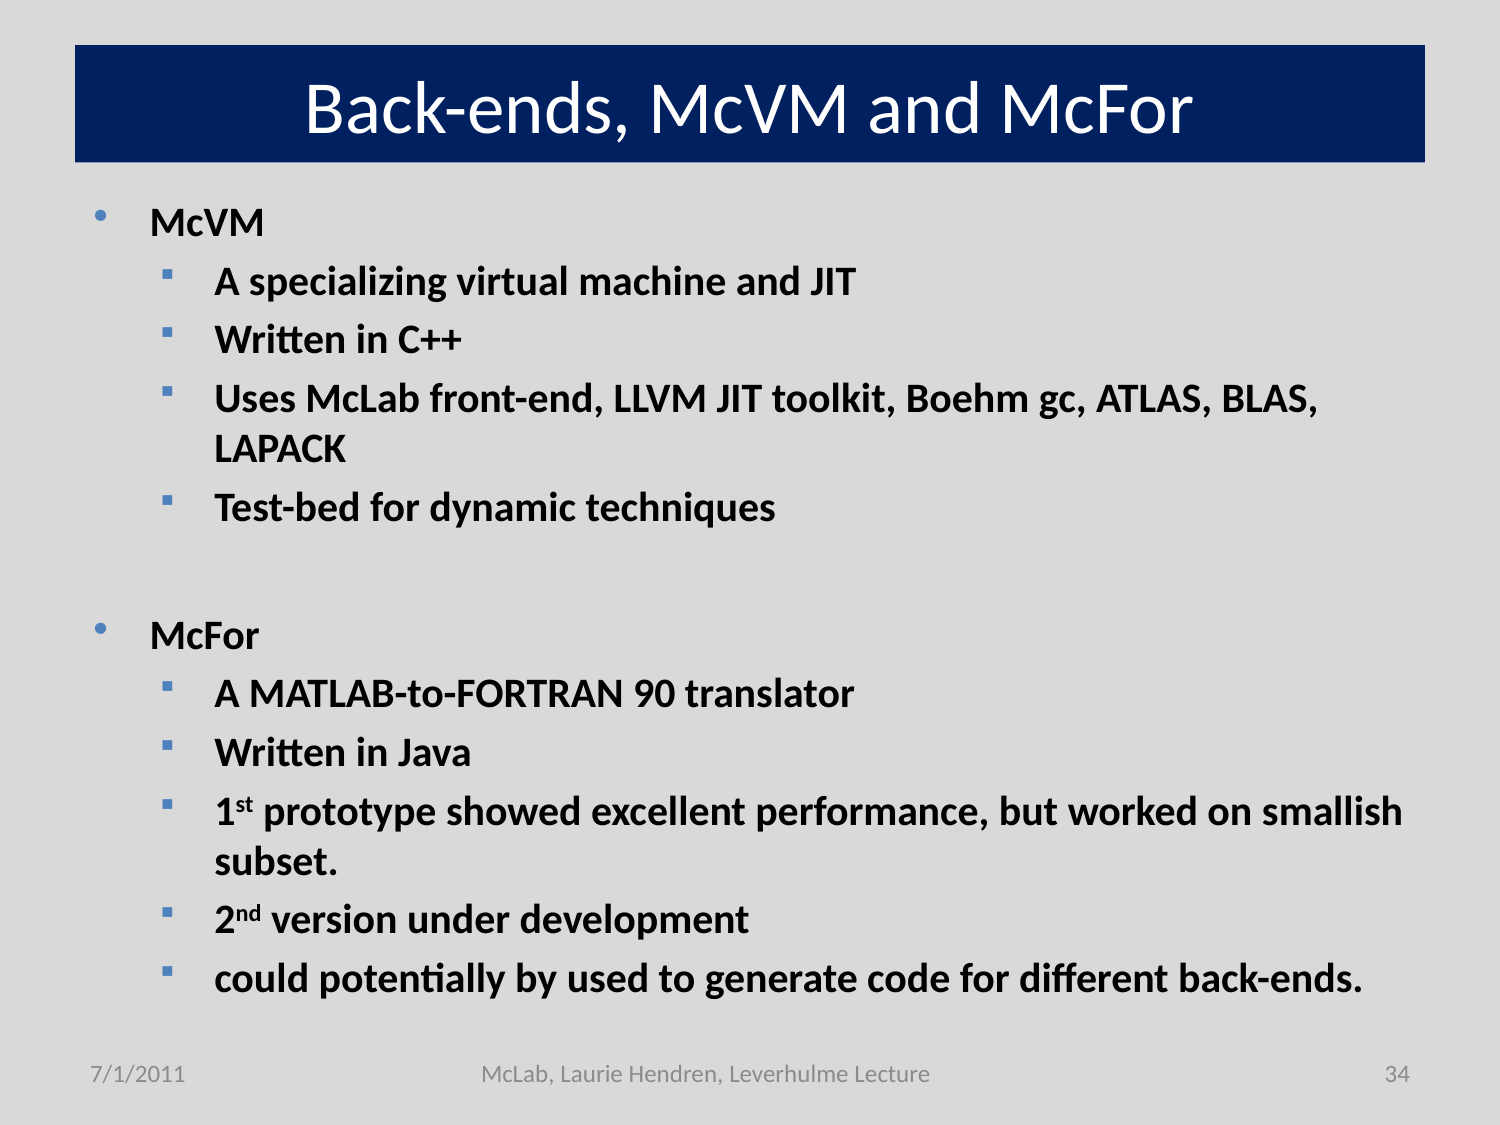

# Back-ends, McVM and McFor
McVM
A specializing virtual machine and JIT
Written in C++
Uses McLab front-end, LLVM JIT toolkit, Boehm gc, ATLAS, BLAS, LAPACK
Test-bed for dynamic techniques

McFor
A MATLAB-to-FORTRAN 90 translator
Written in Java
1st prototype showed excellent performance, but worked on smallish subset.
2nd version under development
could potentially by used to generate code for different back-ends.

7/1/2011
McLab, Laurie Hendren, Leverhulme Lecture
34